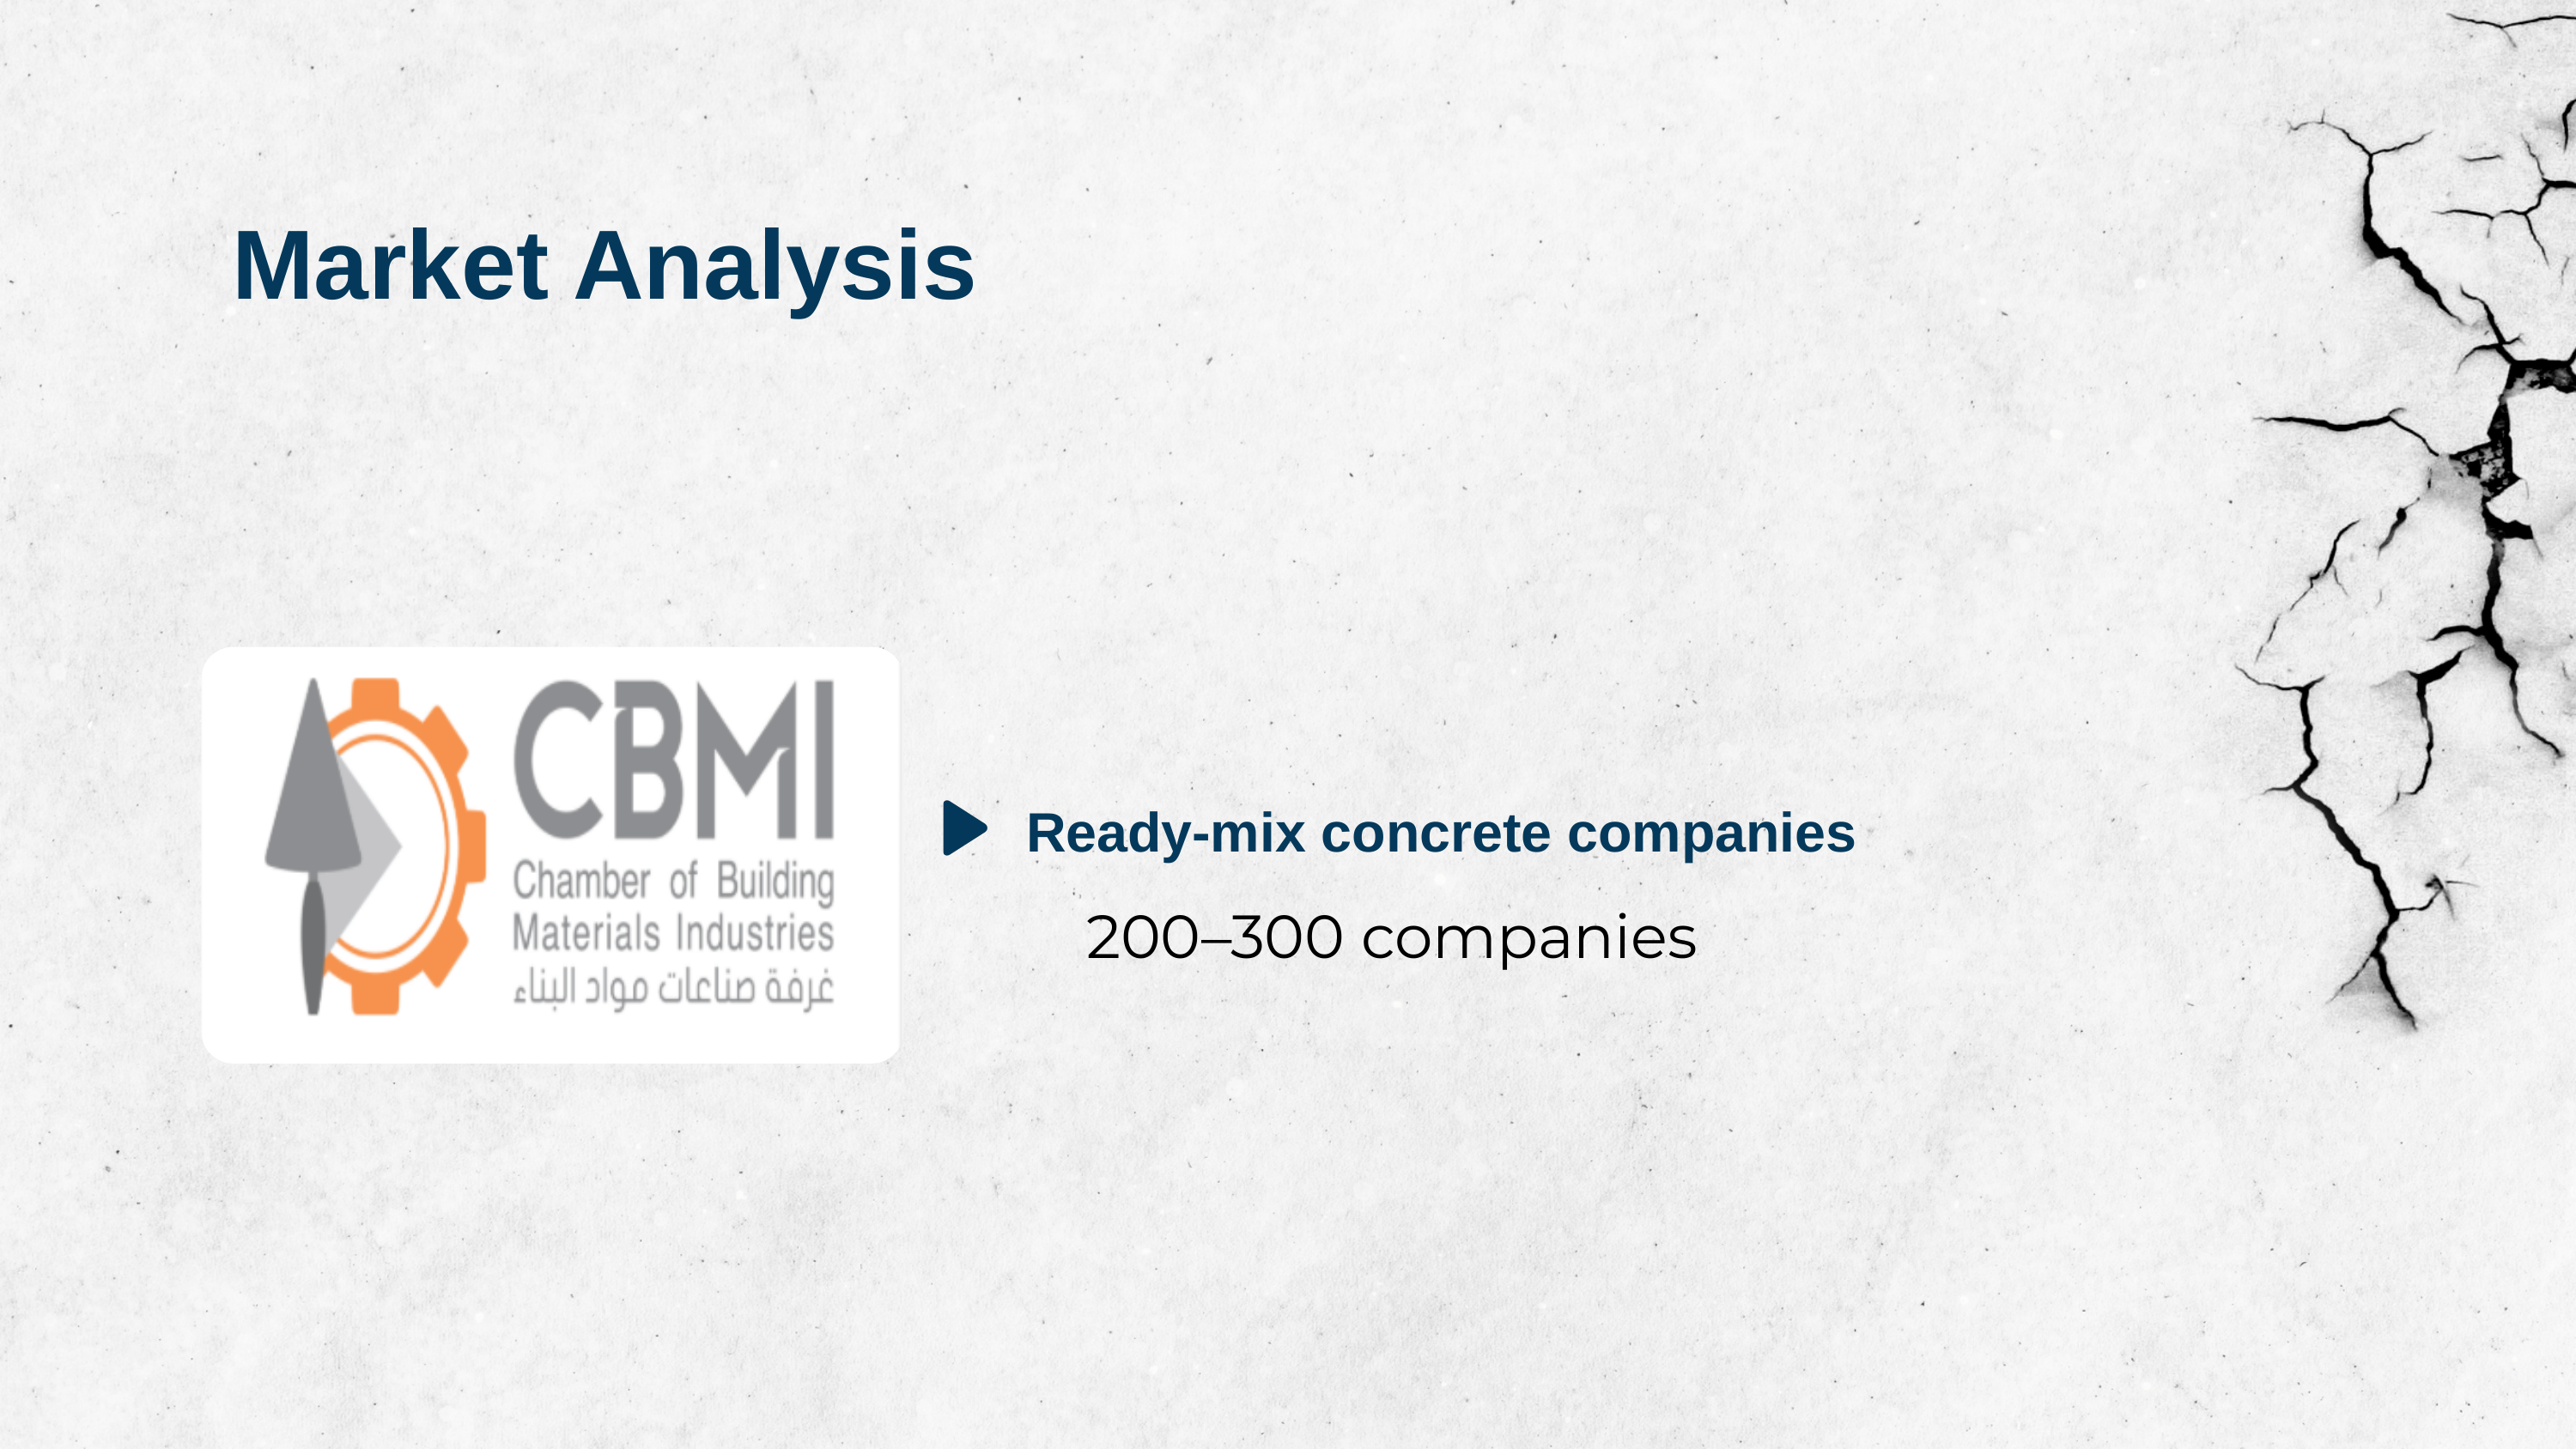

Market Analysis

Ready-mix concrete companies

200–300 companies